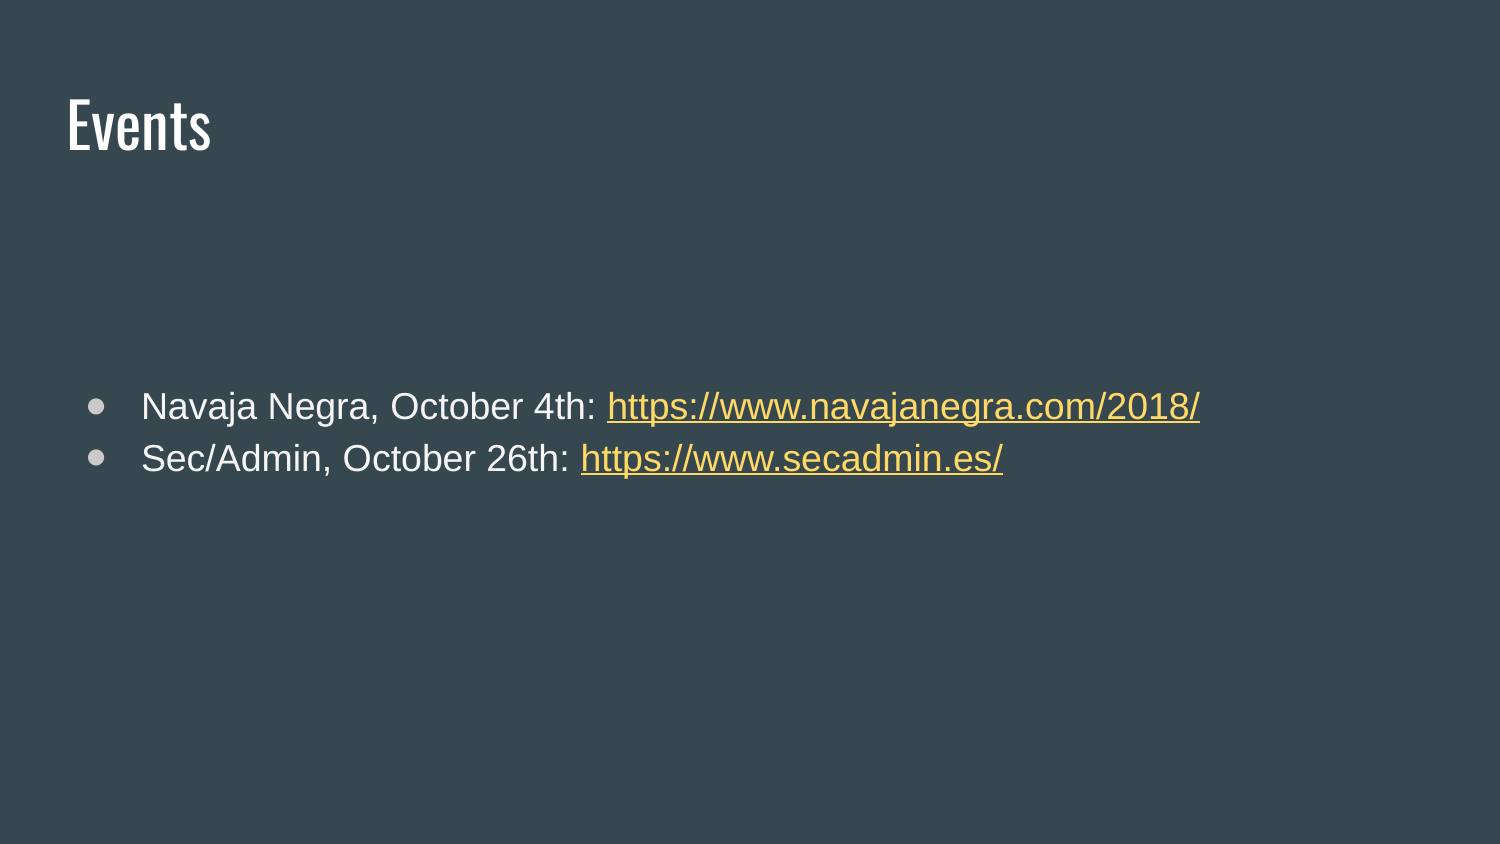

# Events
Navaja Negra, October 4th: https://www.navajanegra.com/2018/
Sec/Admin, October 26th: https://www.secadmin.es/